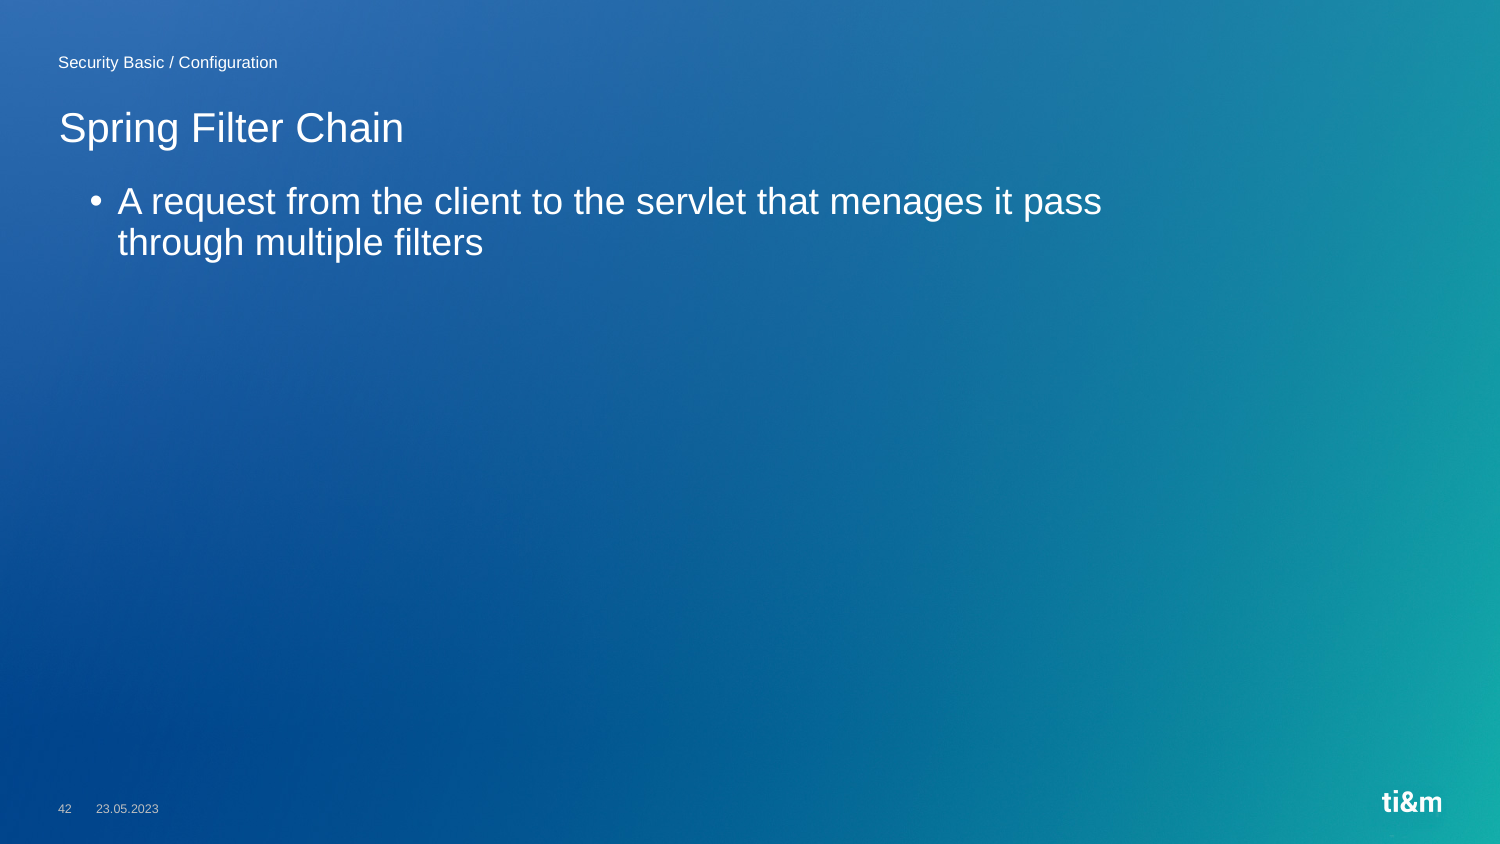

Security Basic / Configuration
# Spring Filter Chain
A request from the client to the servlet that menages it pass through multiple filters

42
23.05.2023